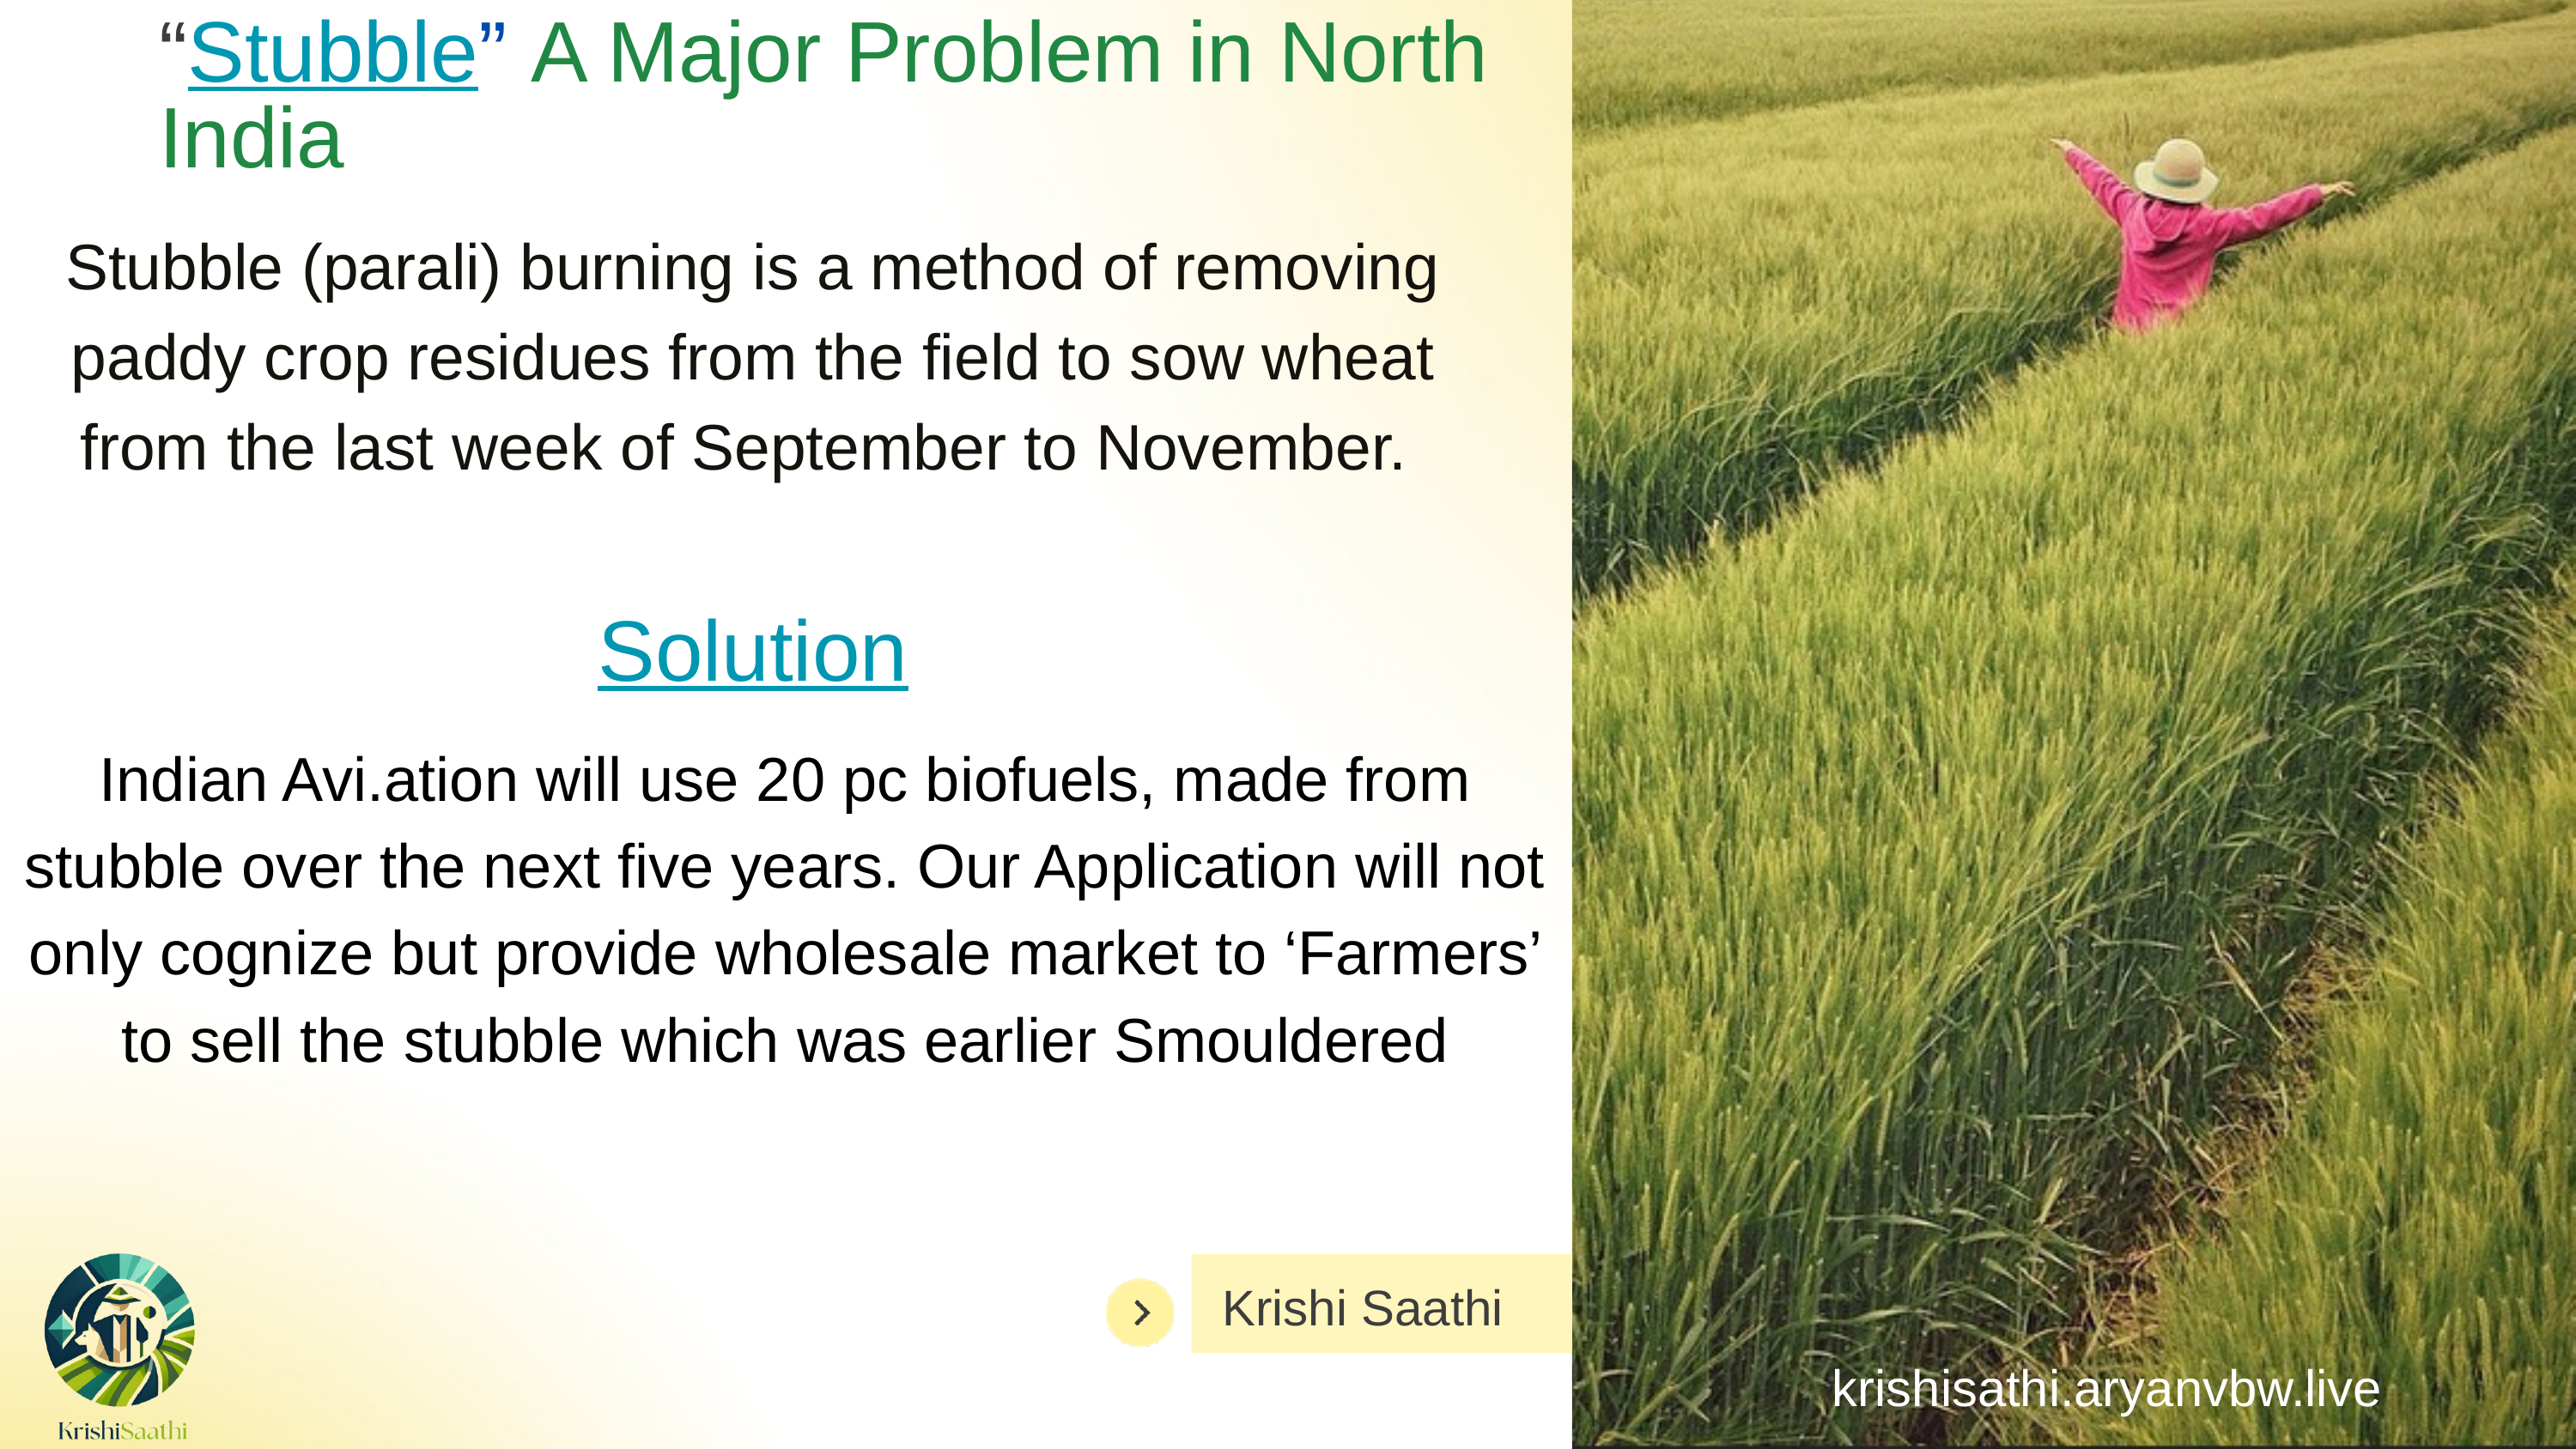

“Stubble” A Major Problem in North India
Stubble (parali) burning is a method of removing paddy crop residues from the field to sow wheat from the last week of September to November.
Solution
Indian Avi.ation will use 20 pc biofuels, made from stubble over the next five years. Our Application will not only cognize but provide wholesale market to ‘Farmers’ to sell the stubble which was earlier Smouldered

Krishi Saathi

krishisathi.aryanvbw.live